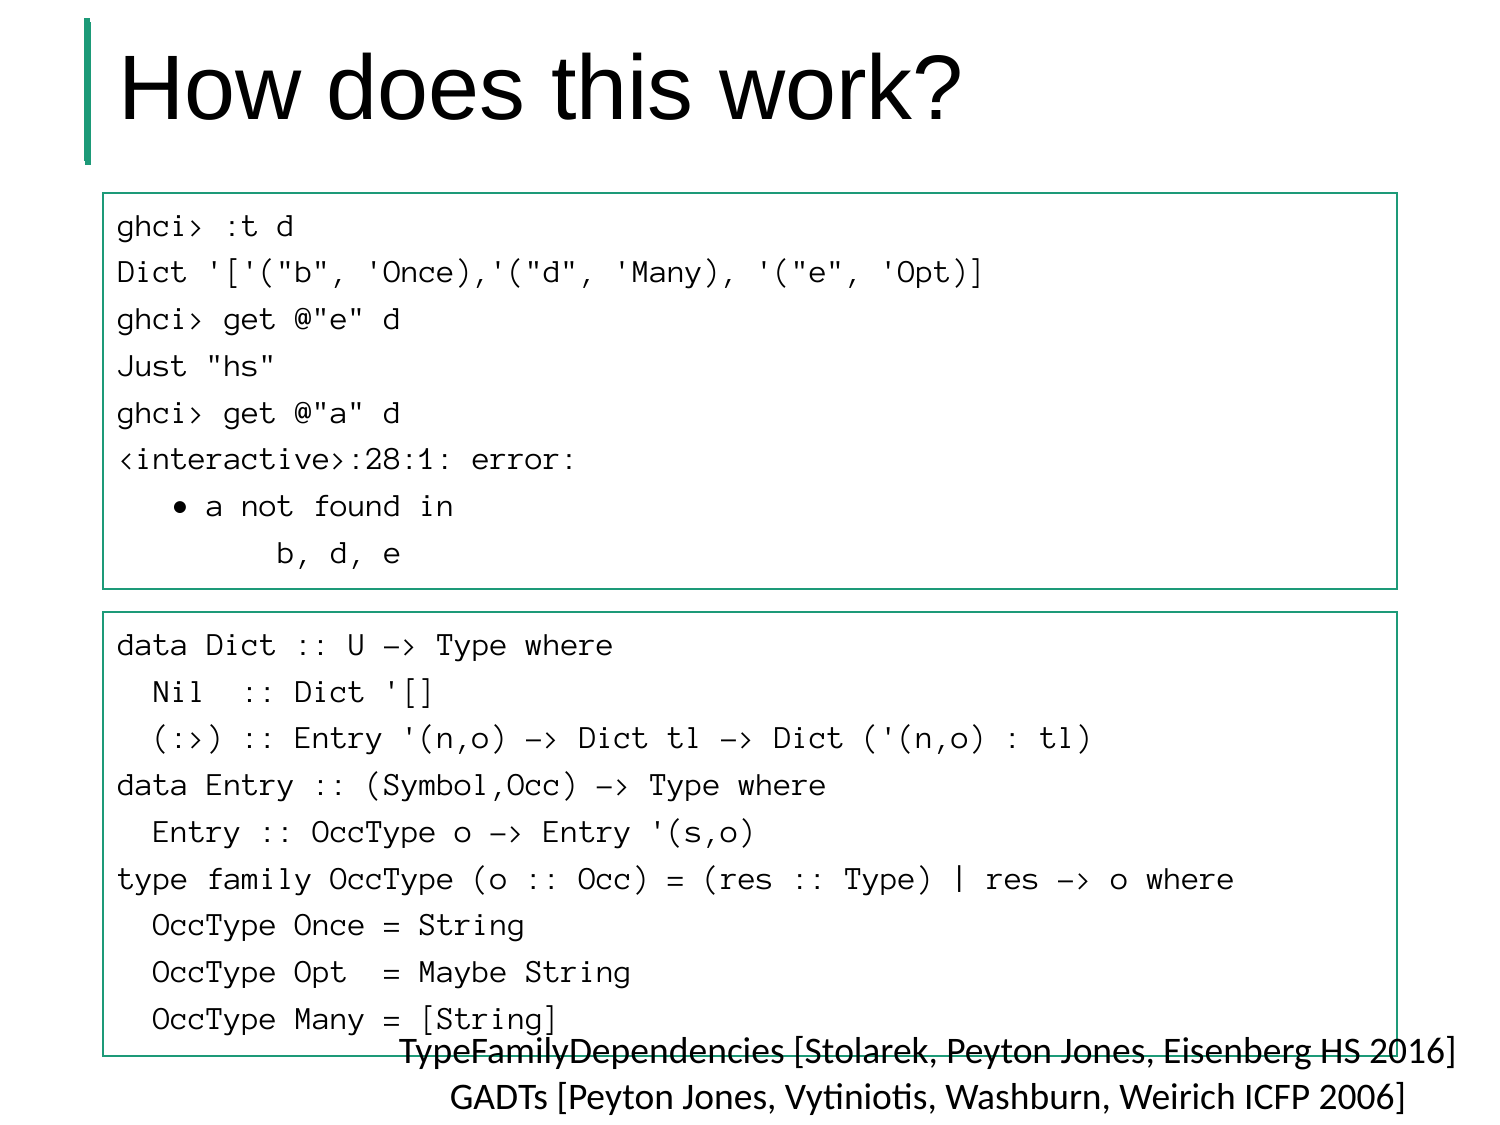

# How does this work?
ghci> :t d
Dict '['("b", 'Once),'("d", 'Many), '("e", 'Opt)]
ghci> get @"e" d
Just "hs"
ghci> get @"a" d
<interactive>:28:1: error:
   • a not found in
         b, d, e

data Dict :: U -> Type where
  Nil  :: Dict '[]
  (:>) :: Entry '(n,o) -> Dict tl -> Dict ('(n,o) : tl)
data Entry :: (Symbol,Occ) -> Type where
  Entry :: OccType o -> Entry '(s,o)
type family OccType (o :: Occ) = (res :: Type) | res -> o where
  OccType Once = String
  OccType Opt  = Maybe String
  OccType Many = [String]
TypeFamilyDependencies [Stolarek, Peyton Jones, Eisenberg HS 2016]
GADTs [Peyton Jones, Vytiniotis, Washburn, Weirich ICFP 2006]